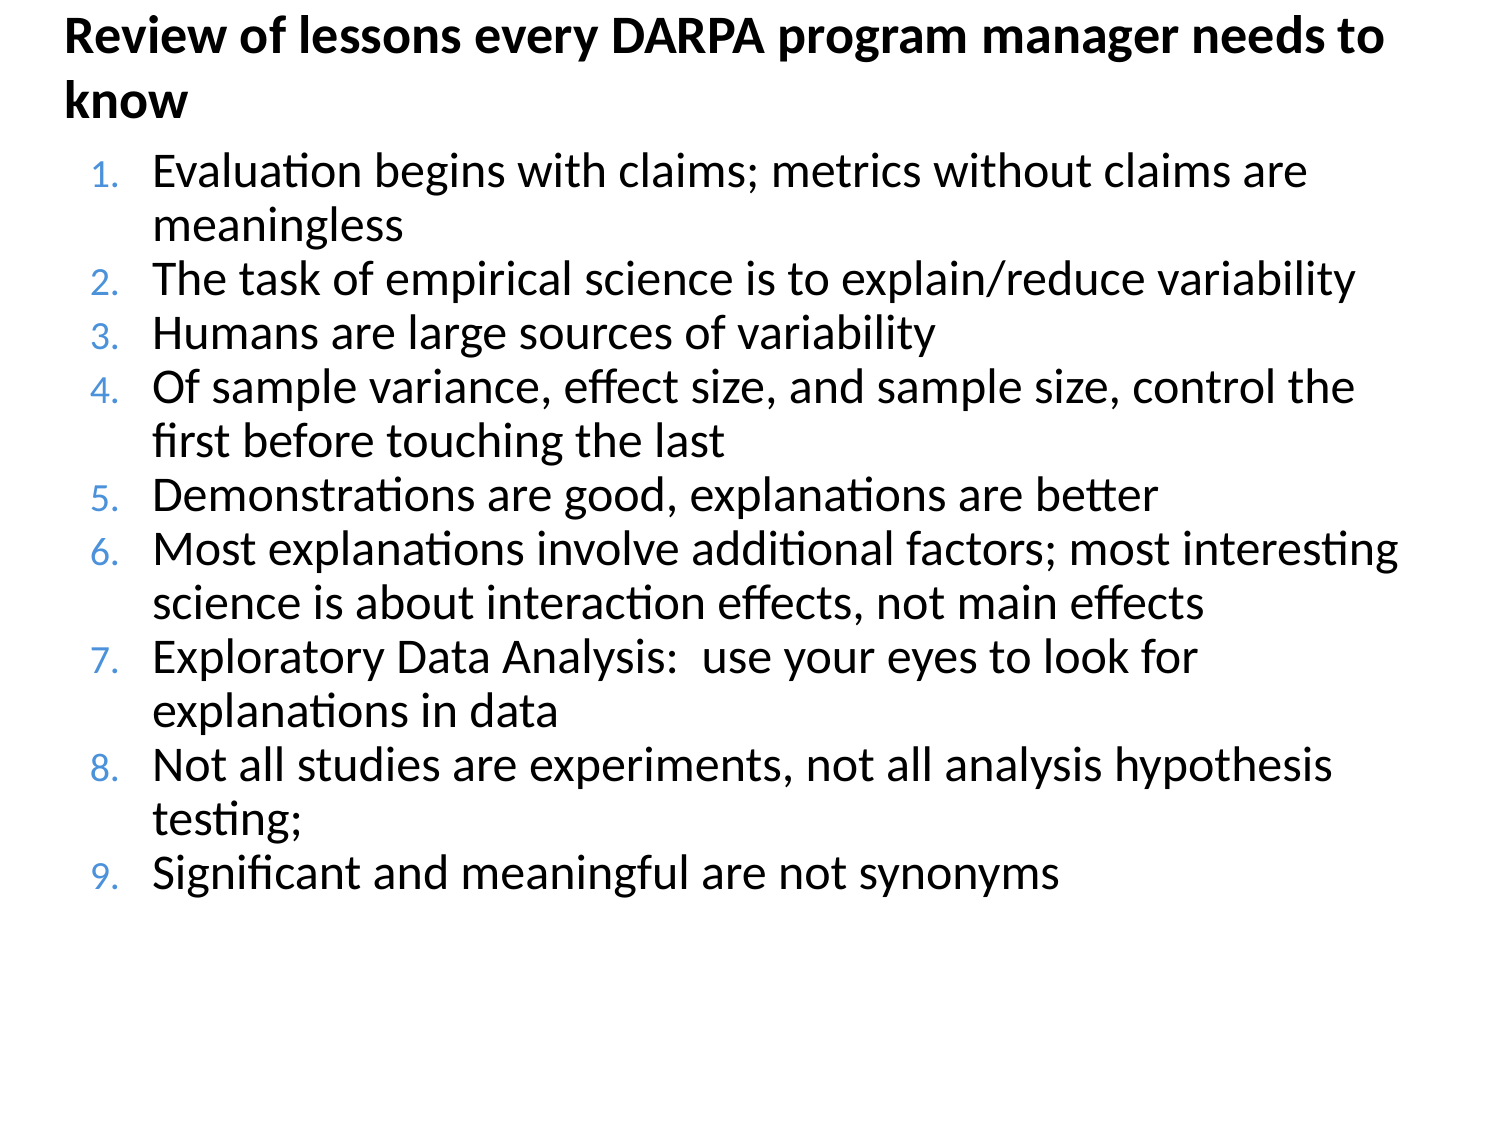

Review of lessons every DARPA program manager needs to know
Evaluation begins with claims; metrics without claims are meaningless
The task of empirical science is to explain/reduce variability
Humans are large sources of variability
Of sample variance, effect size, and sample size, control the first before touching the last
Demonstrations are good, explanations are better
Most explanations involve additional factors; most interesting science is about interaction effects, not main effects
Exploratory Data Analysis:  use your eyes to look for explanations in data
Not all studies are experiments, not all analysis hypothesis testing;
Significant and meaningful are not synonyms